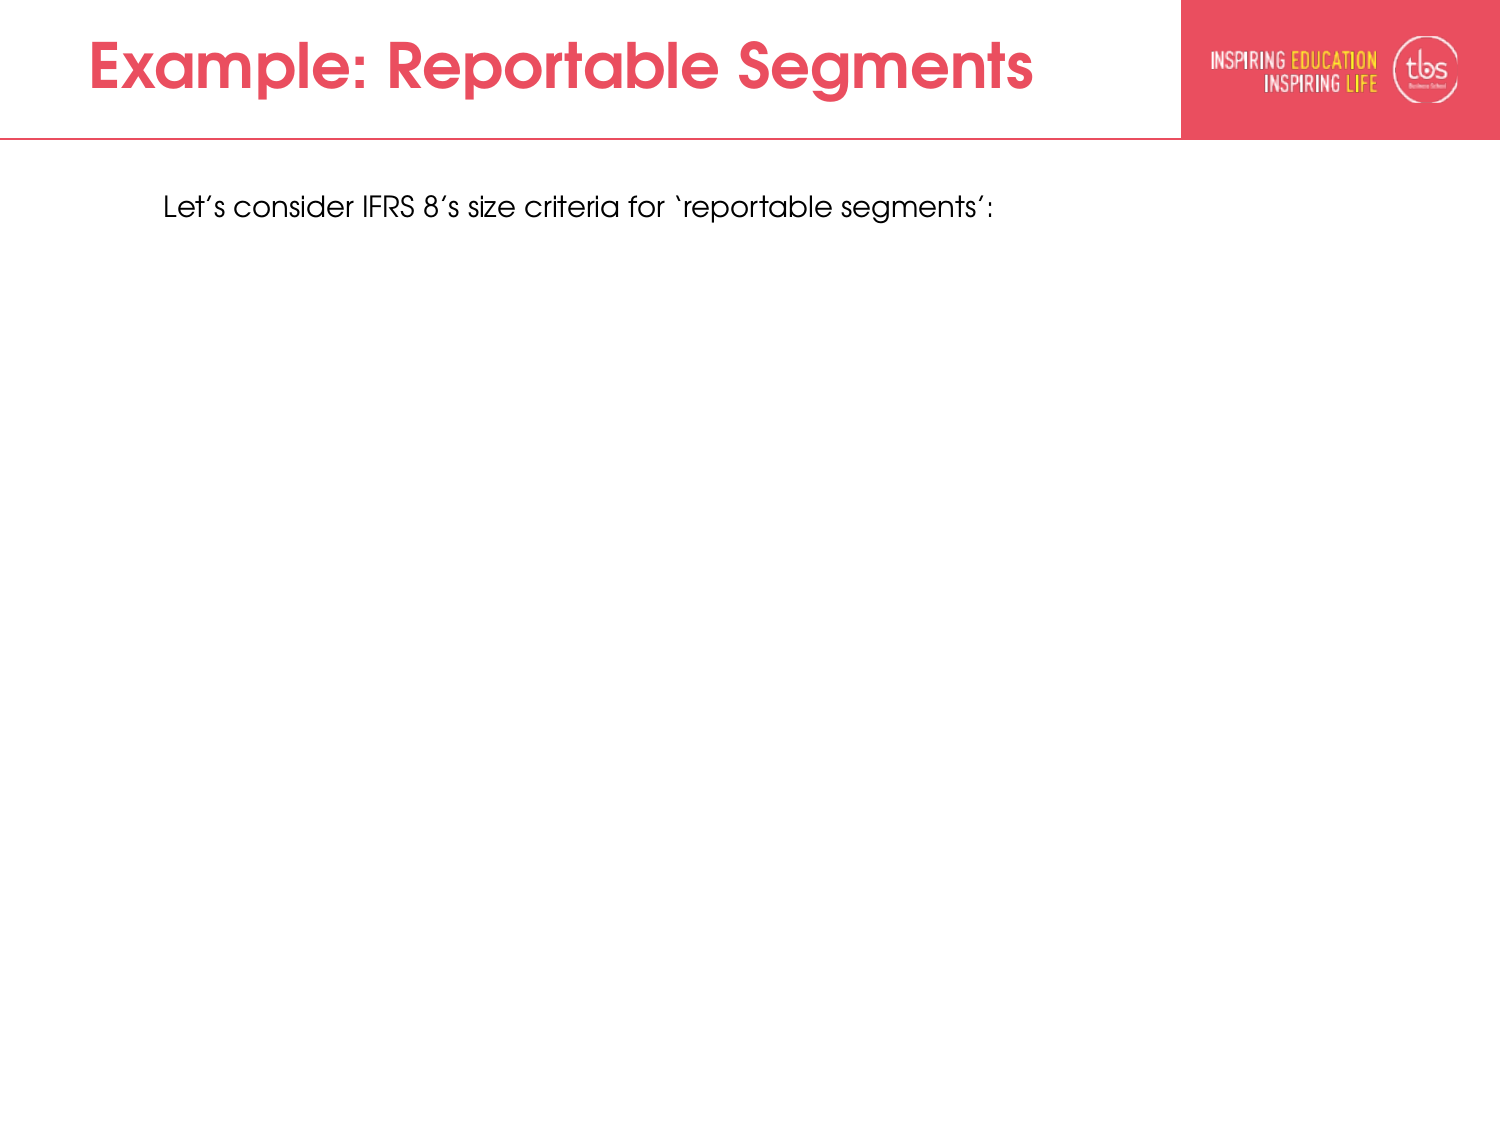

# Example: Reportable Segments
Let’s consider IFRS 8’s size criteria for ‘reportable segments’: